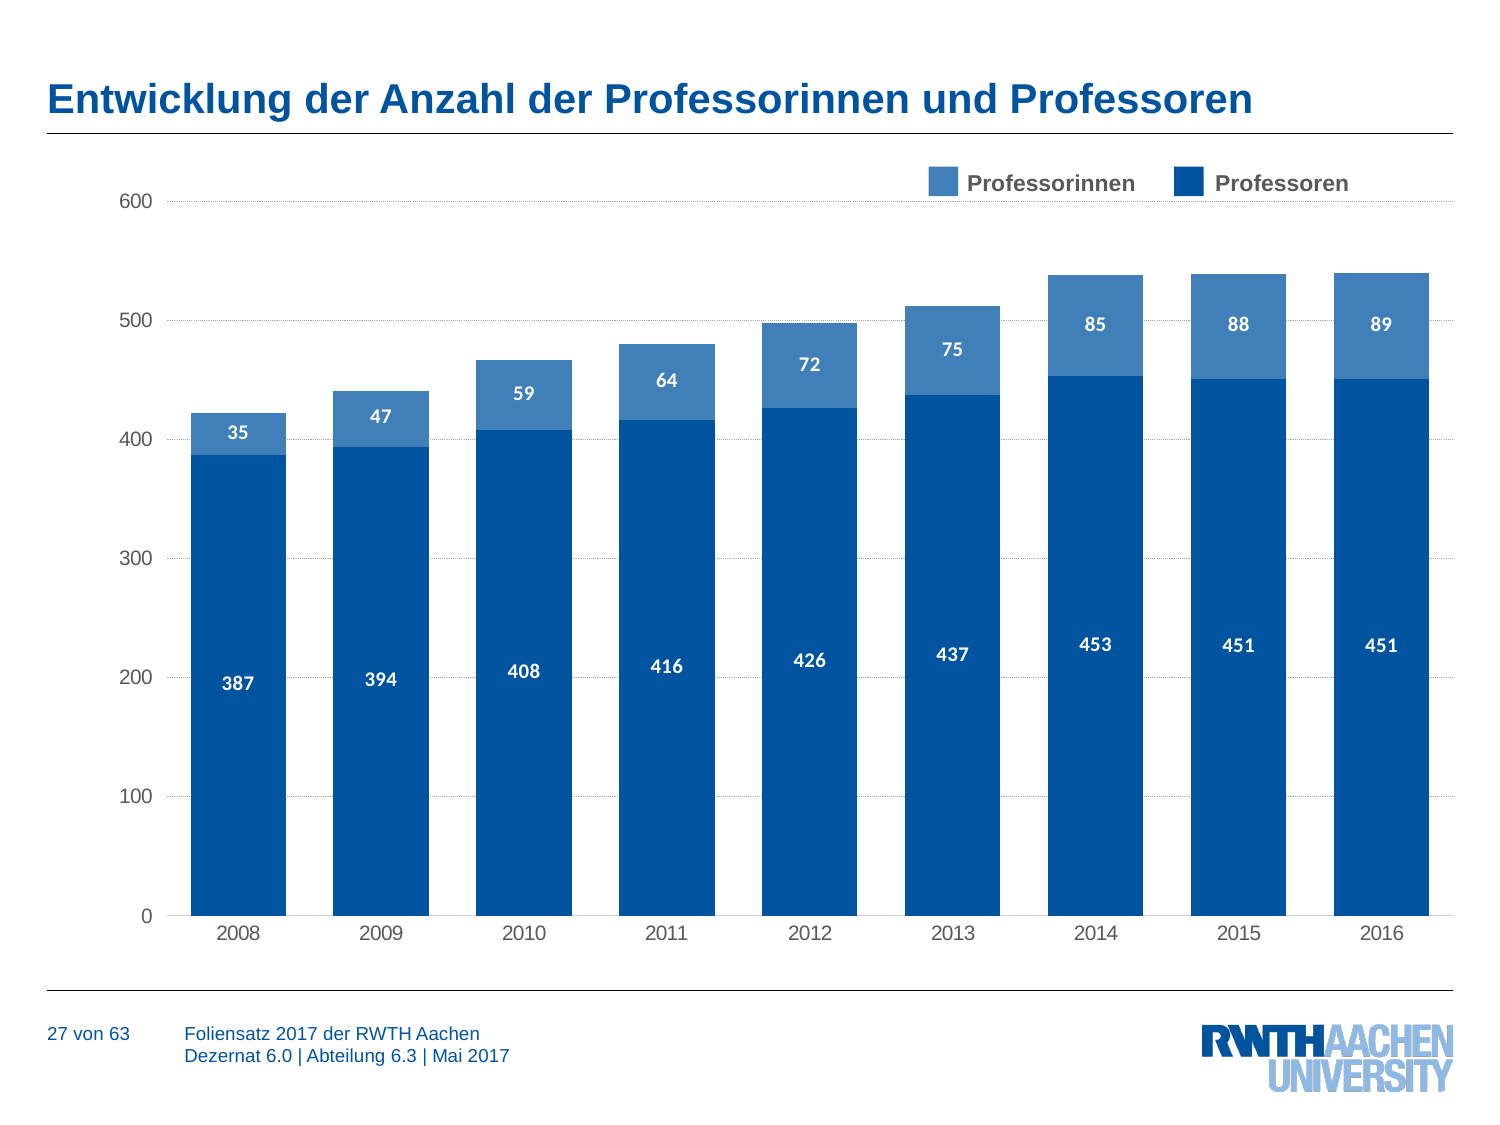

# Entwicklung der Anzahl der Professorinnen und Professoren

### Chart

| Category |  |  |
|---|---|---|
| 2008 | 387.0 | 35.0 |
| 2009 | 394.0 | 47.0 |
| 2010 | 408.0 | 59.0 |
| 2011 | 416.0 | 64.0 |
| 2012 | 426.0 | 72.0 |
| 2013 | 437.0 | 75.0 |
| 2014 | 453.0 | 85.0 |
| 2015 | 451.0 | 88.0 |
| 2016 | 451.0 | 89.0 |
Professorinnen
Professoren

27 von 63